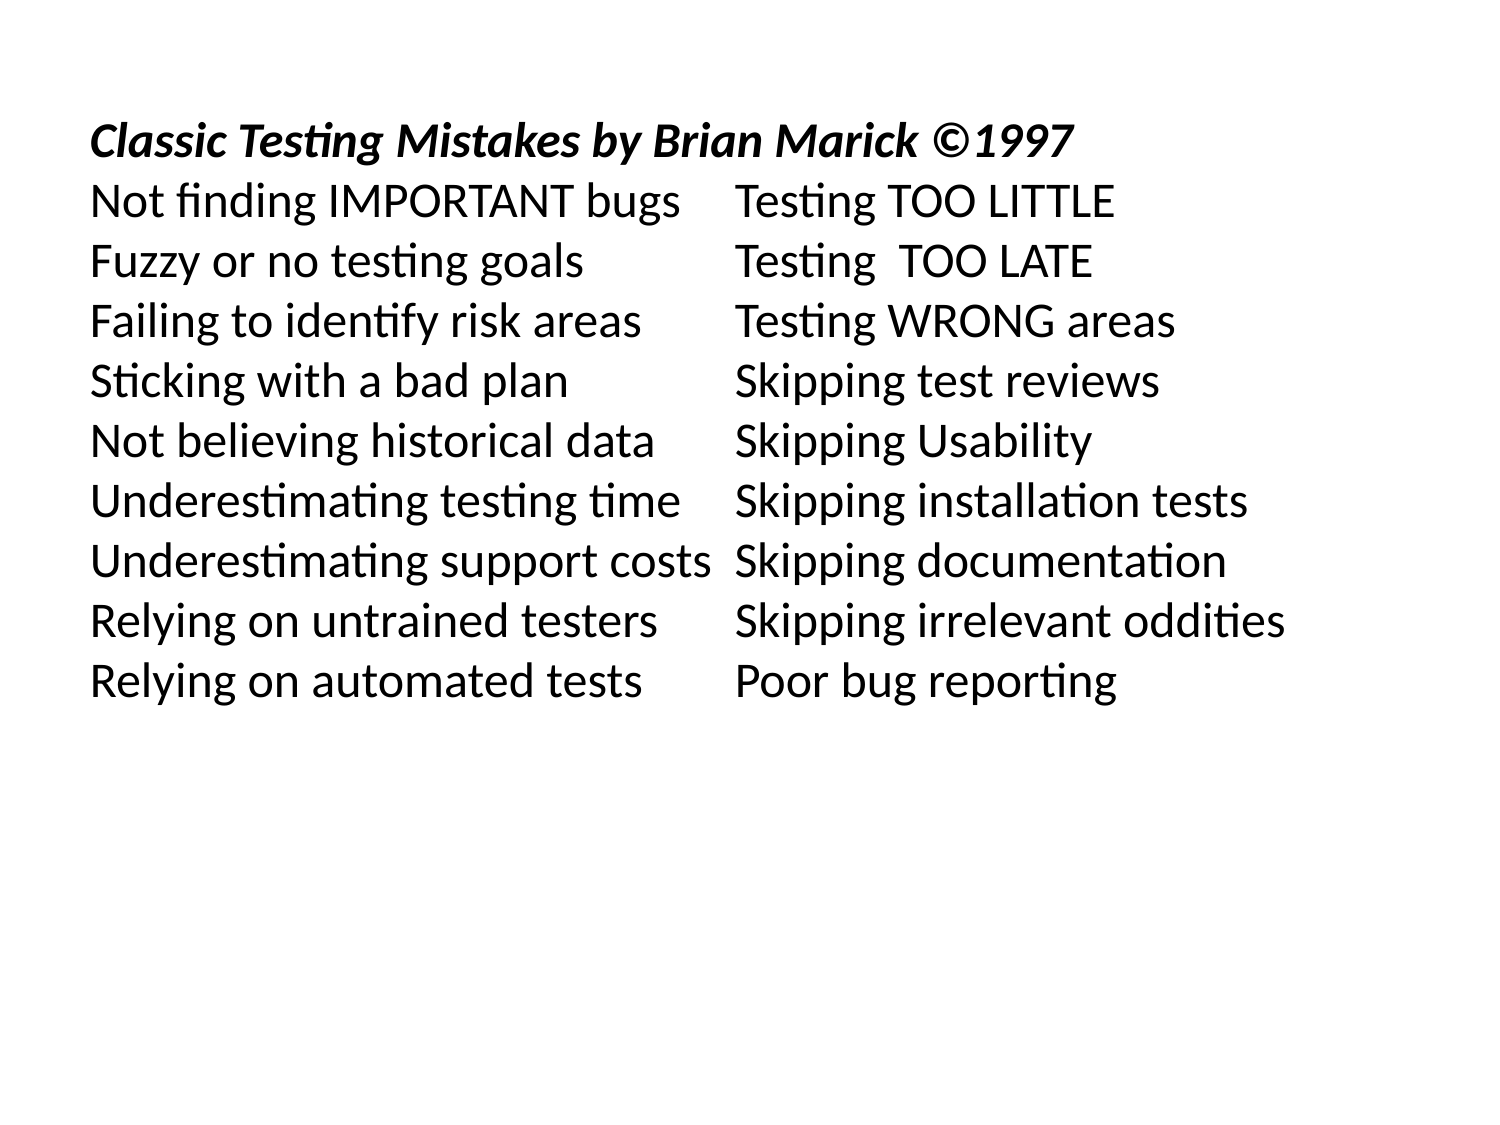

Classic Testing Mistakes by Brian Marick ©1997
Not finding IMPORTANT bugs	    Testing TOO LITTLE
Fuzzy or no testing goals	    Testing  TOO LATE
Failing to identify risk areas	    Testing WRONG areas
Sticking with a bad plan	    Skipping test reviews
Not believing historical data	    Skipping Usability
Underestimating testing time	    Skipping installation tests
Underestimating support costs  Skipping documentation
Relying on untrained testers	    Skipping irrelevant oddities
Relying on automated tests	    Poor bug reporting